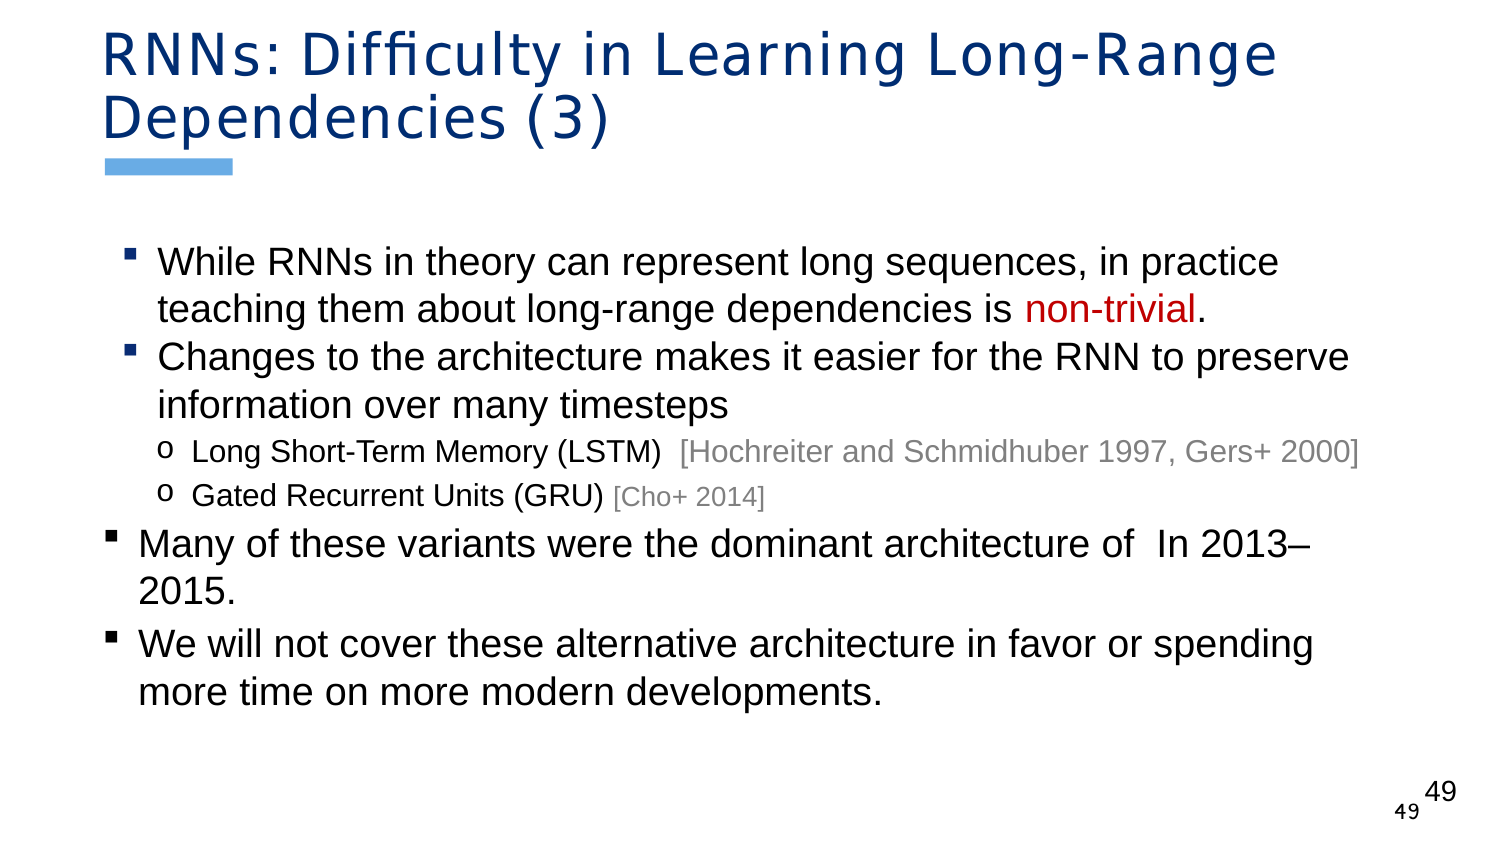

# RNNs: Difficulty in Learning Long-Range Dependencies (3)
While RNNs in theory can represent long sequences, in practice teaching them about long-range dependencies is non-trivial.
Changes to the architecture makes it easier for the RNN to preserve information over many timesteps
Long Short-Term Memory (LSTM)  [Hochreiter and Schmidhuber 1997, Gers+ 2000]
Gated Recurrent Units (GRU) [Cho+ 2014]
Many of these variants were the dominant architecture of  In 2013–2015.
We will not cover these alternative architecture in favor or spending more time on more modern developments.

49